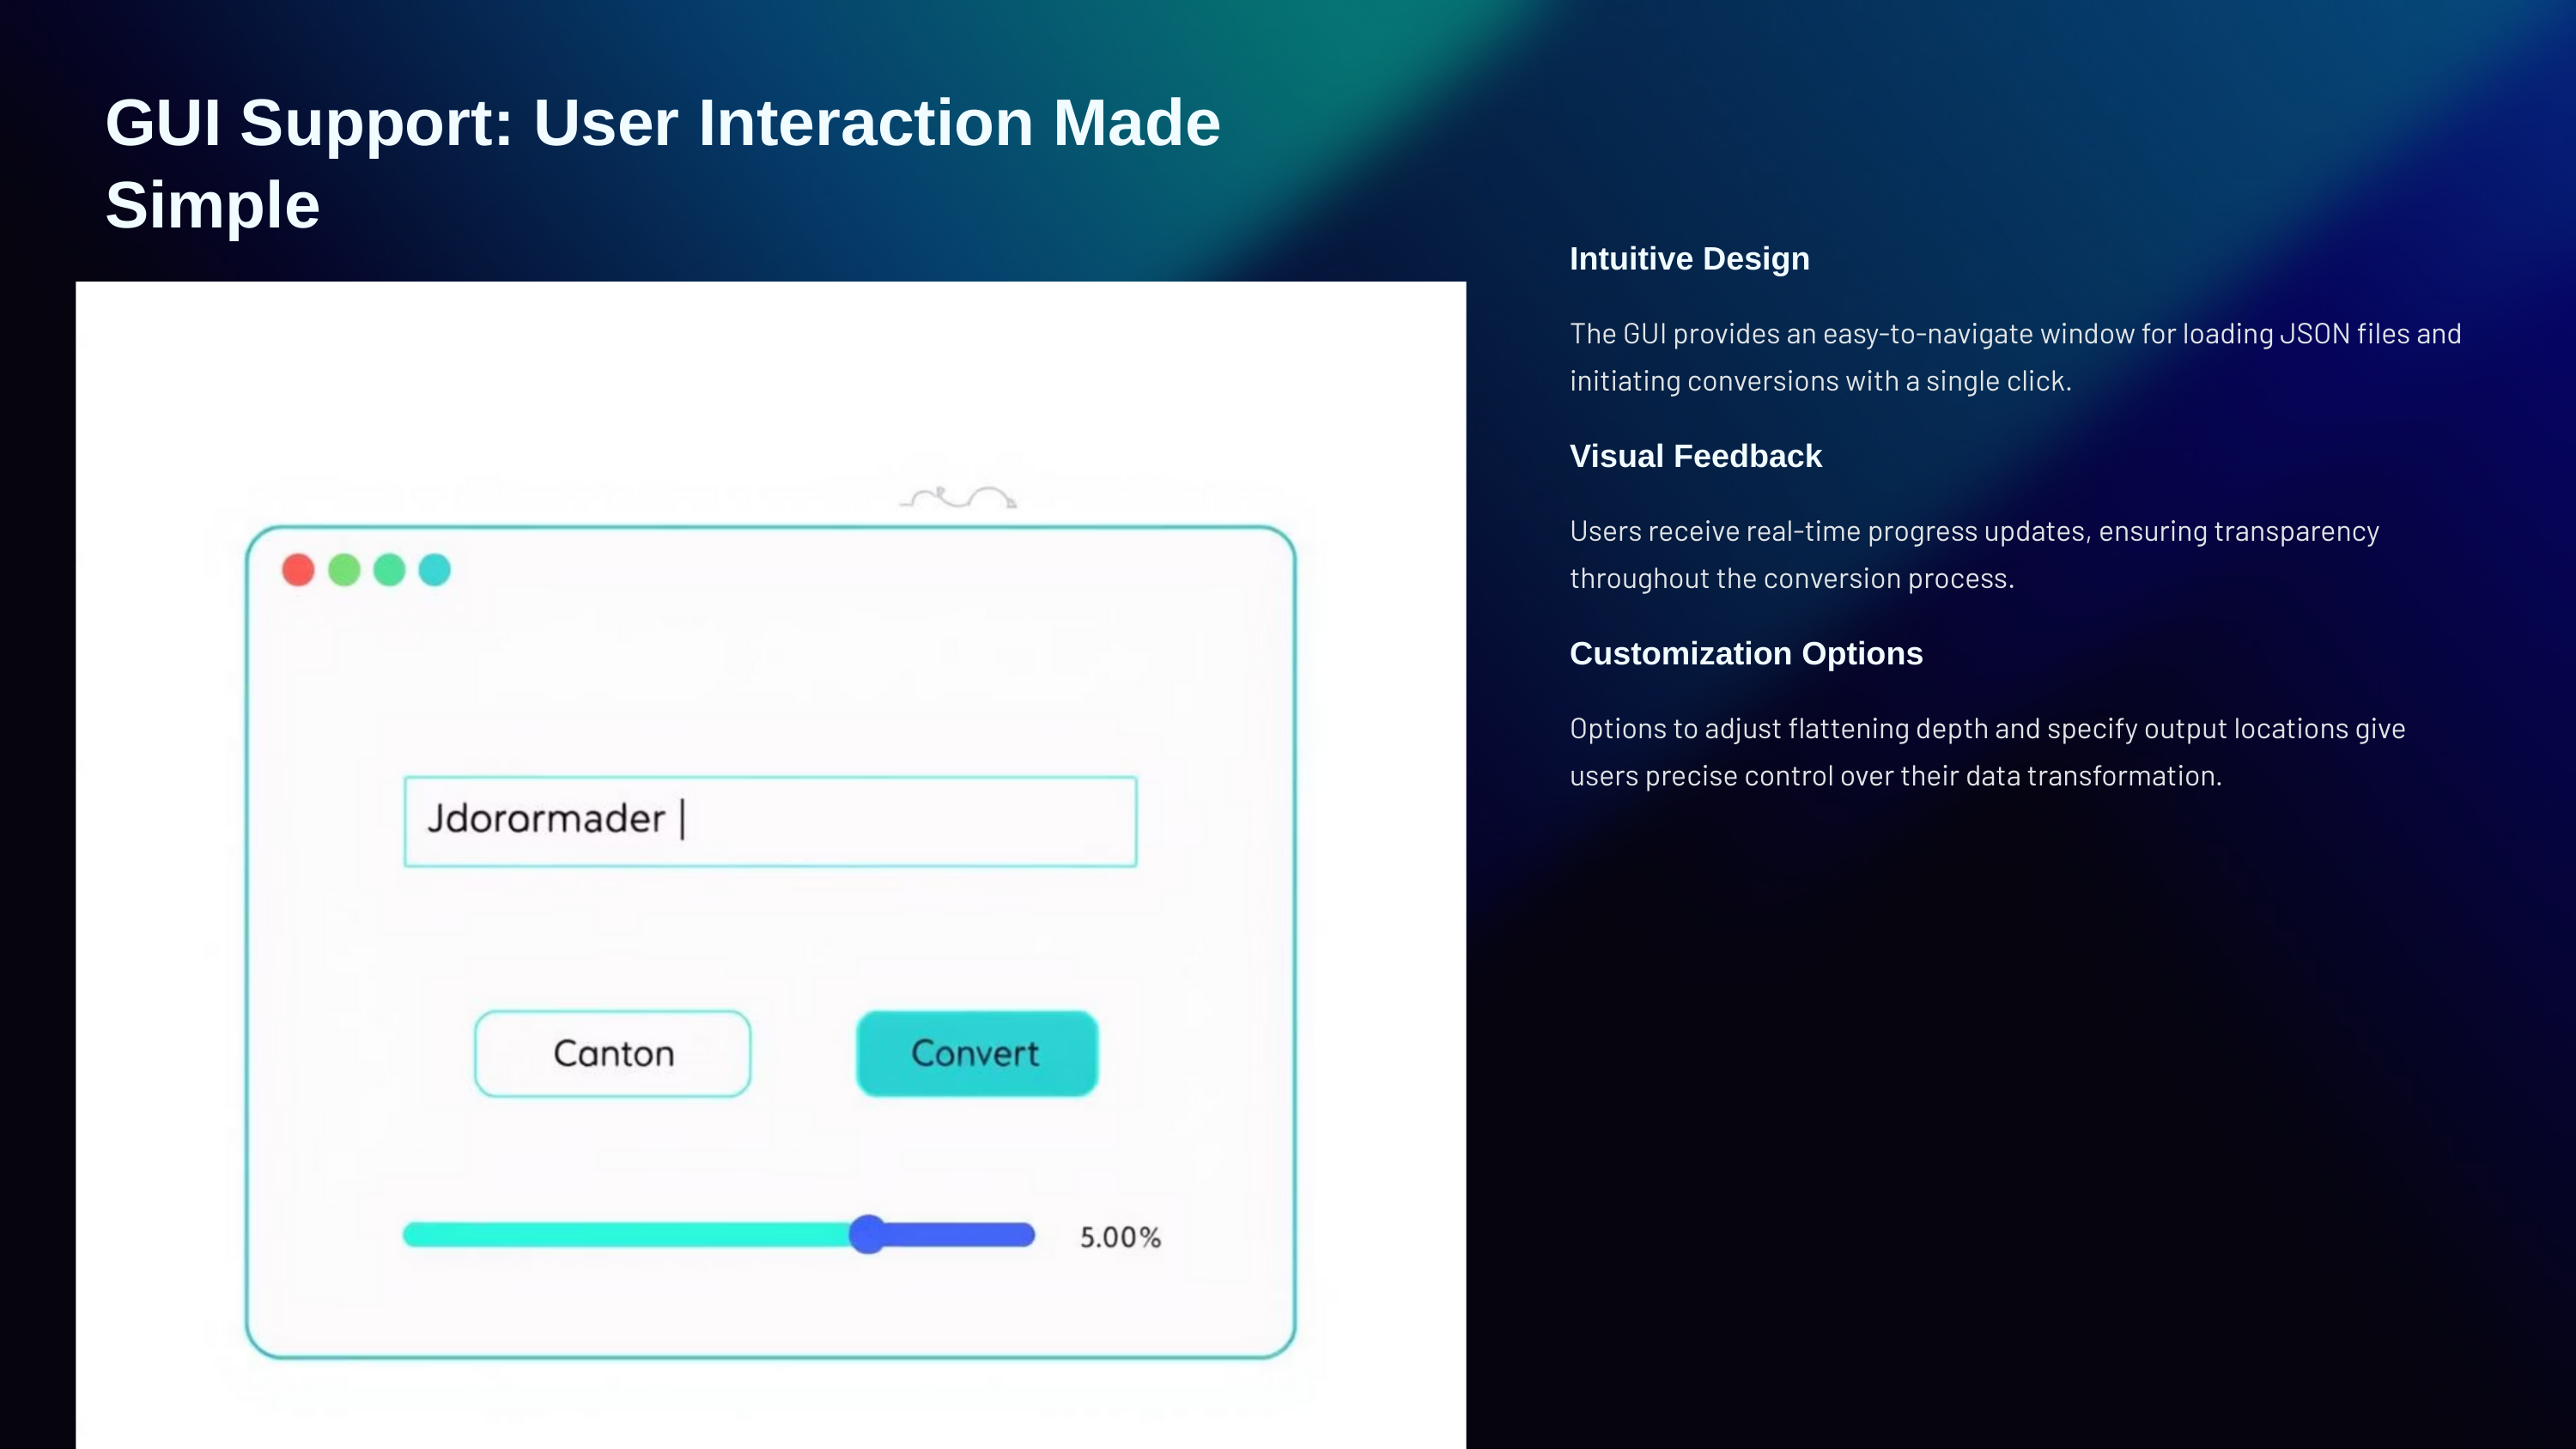

GUI Support: User Interaction Made Simple
Intuitive Design

The GUI provides an easy-to-navigate window for loading JSON files and initiating conversions with a single click.
Visual Feedback
Users receive real-time progress updates, ensuring transparency throughout the conversion process.
Customization Options
Options to adjust flattening depth and specify output locations give users precise control over their data transformation.